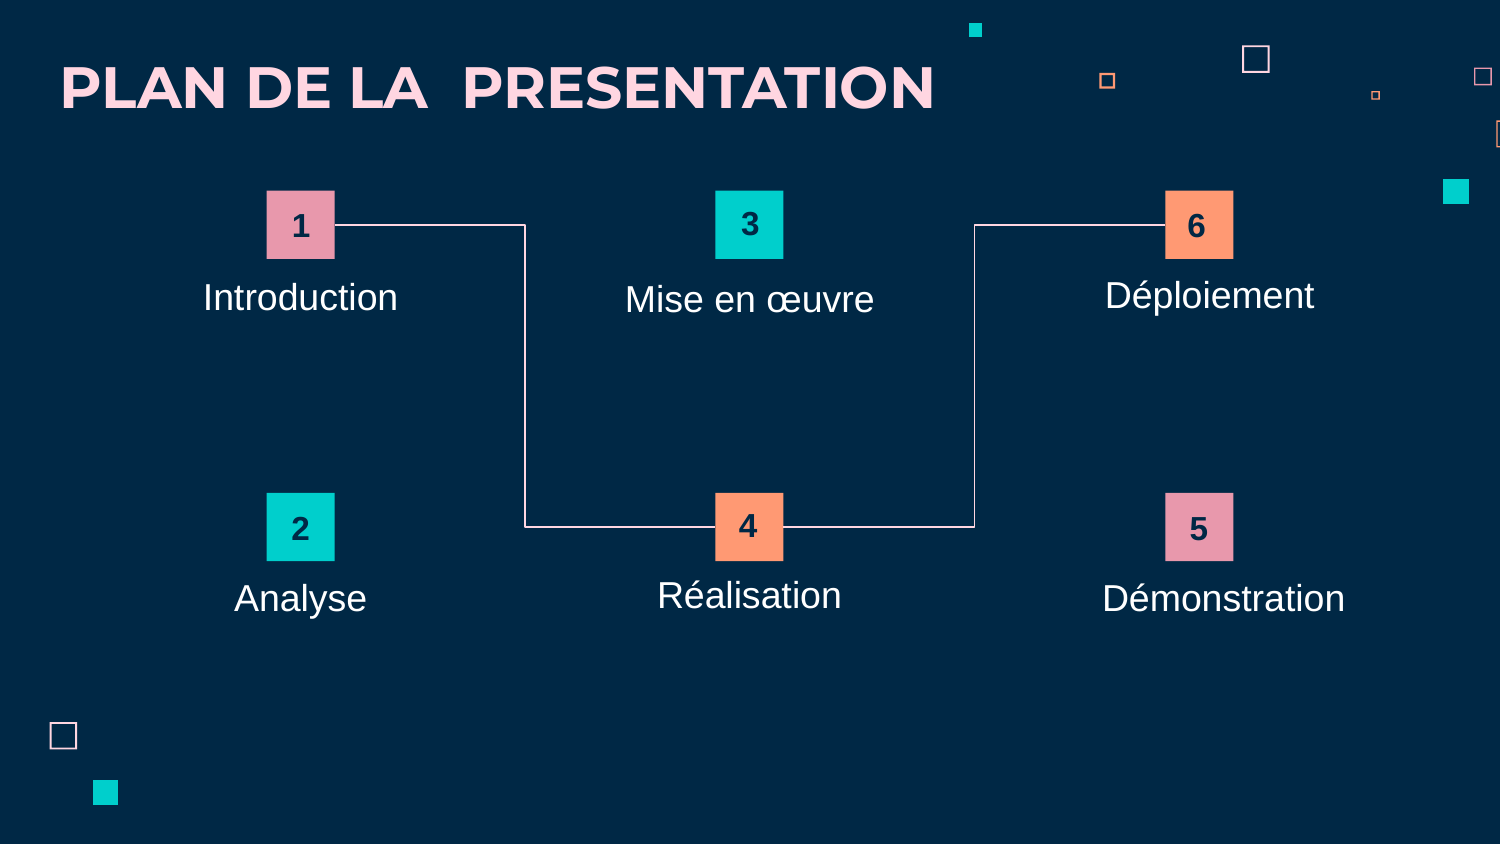

PLAN DE LA  PRESENTATION

3
1
6
Déploiement
Introduction
Mise en œuvre

4
2
5
Réalisation
Analyse
Démonstration